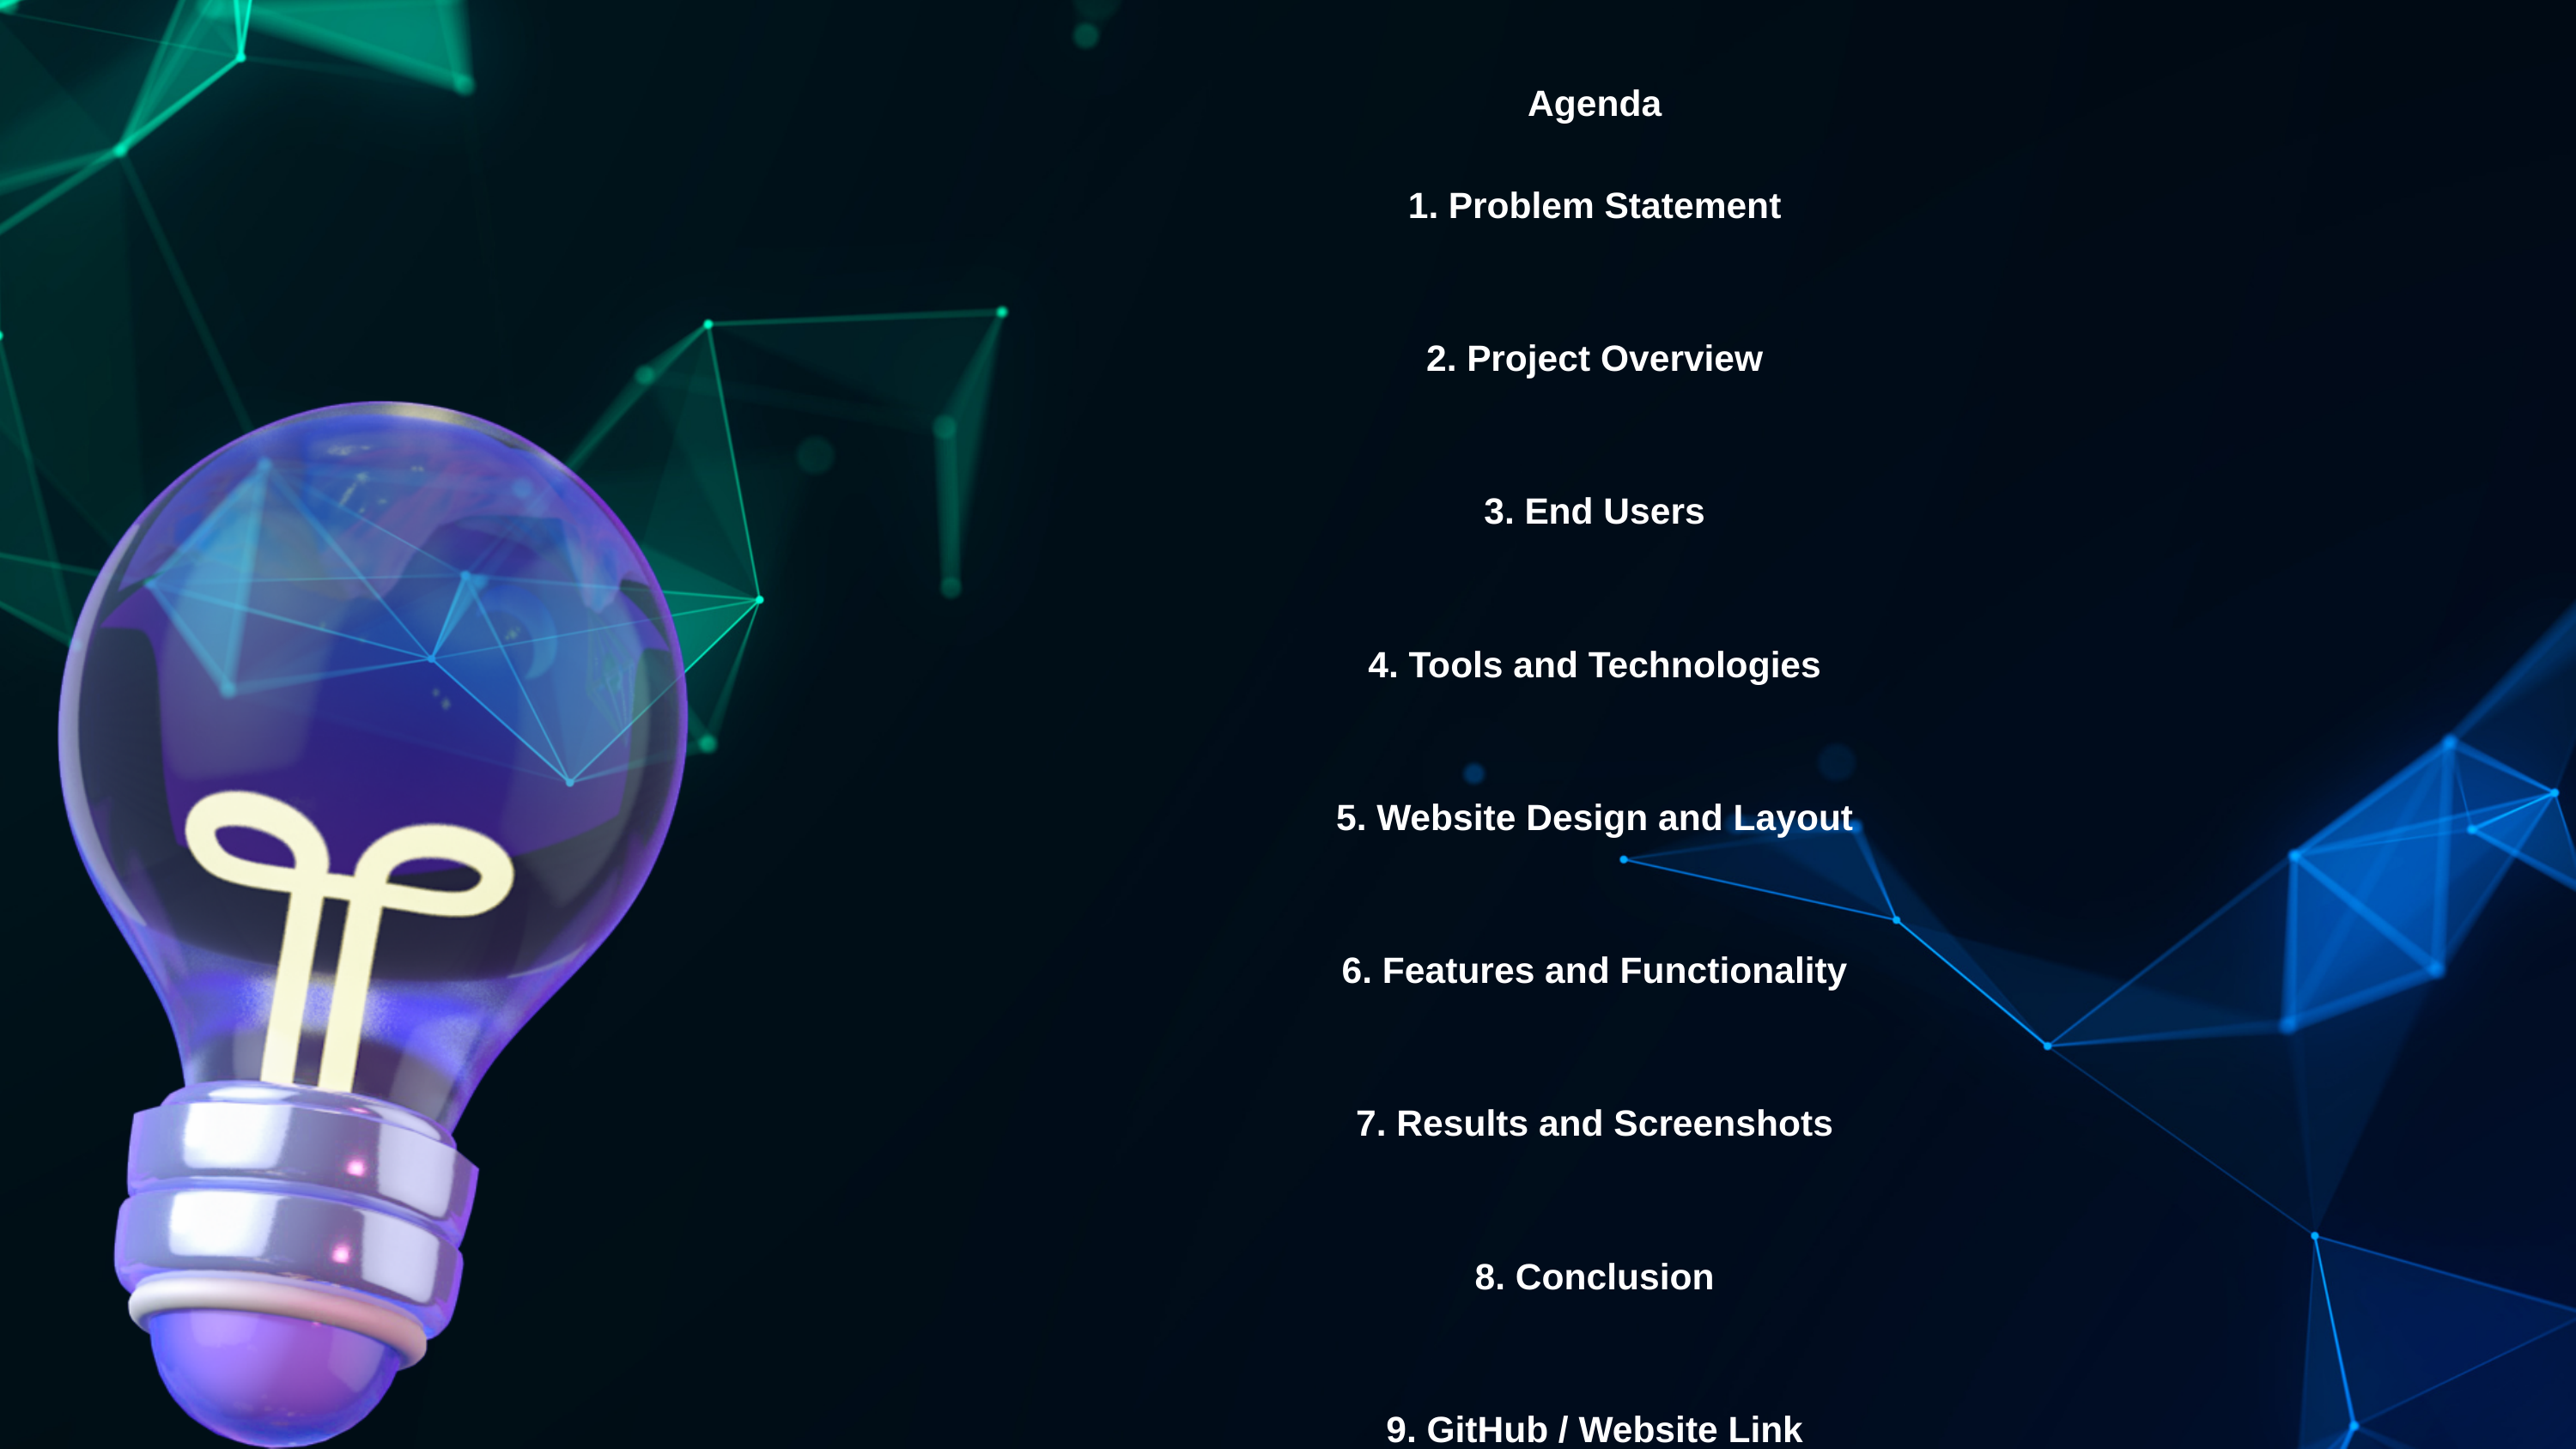

Agenda

1. Problem Statement

2. Project Overview

3. End Users

4. Tools and Technologies

5. Website Design and Layout

6. Features and Functionality

7. Results and Screenshots

8. Conclusion

9. GitHub / Website Link